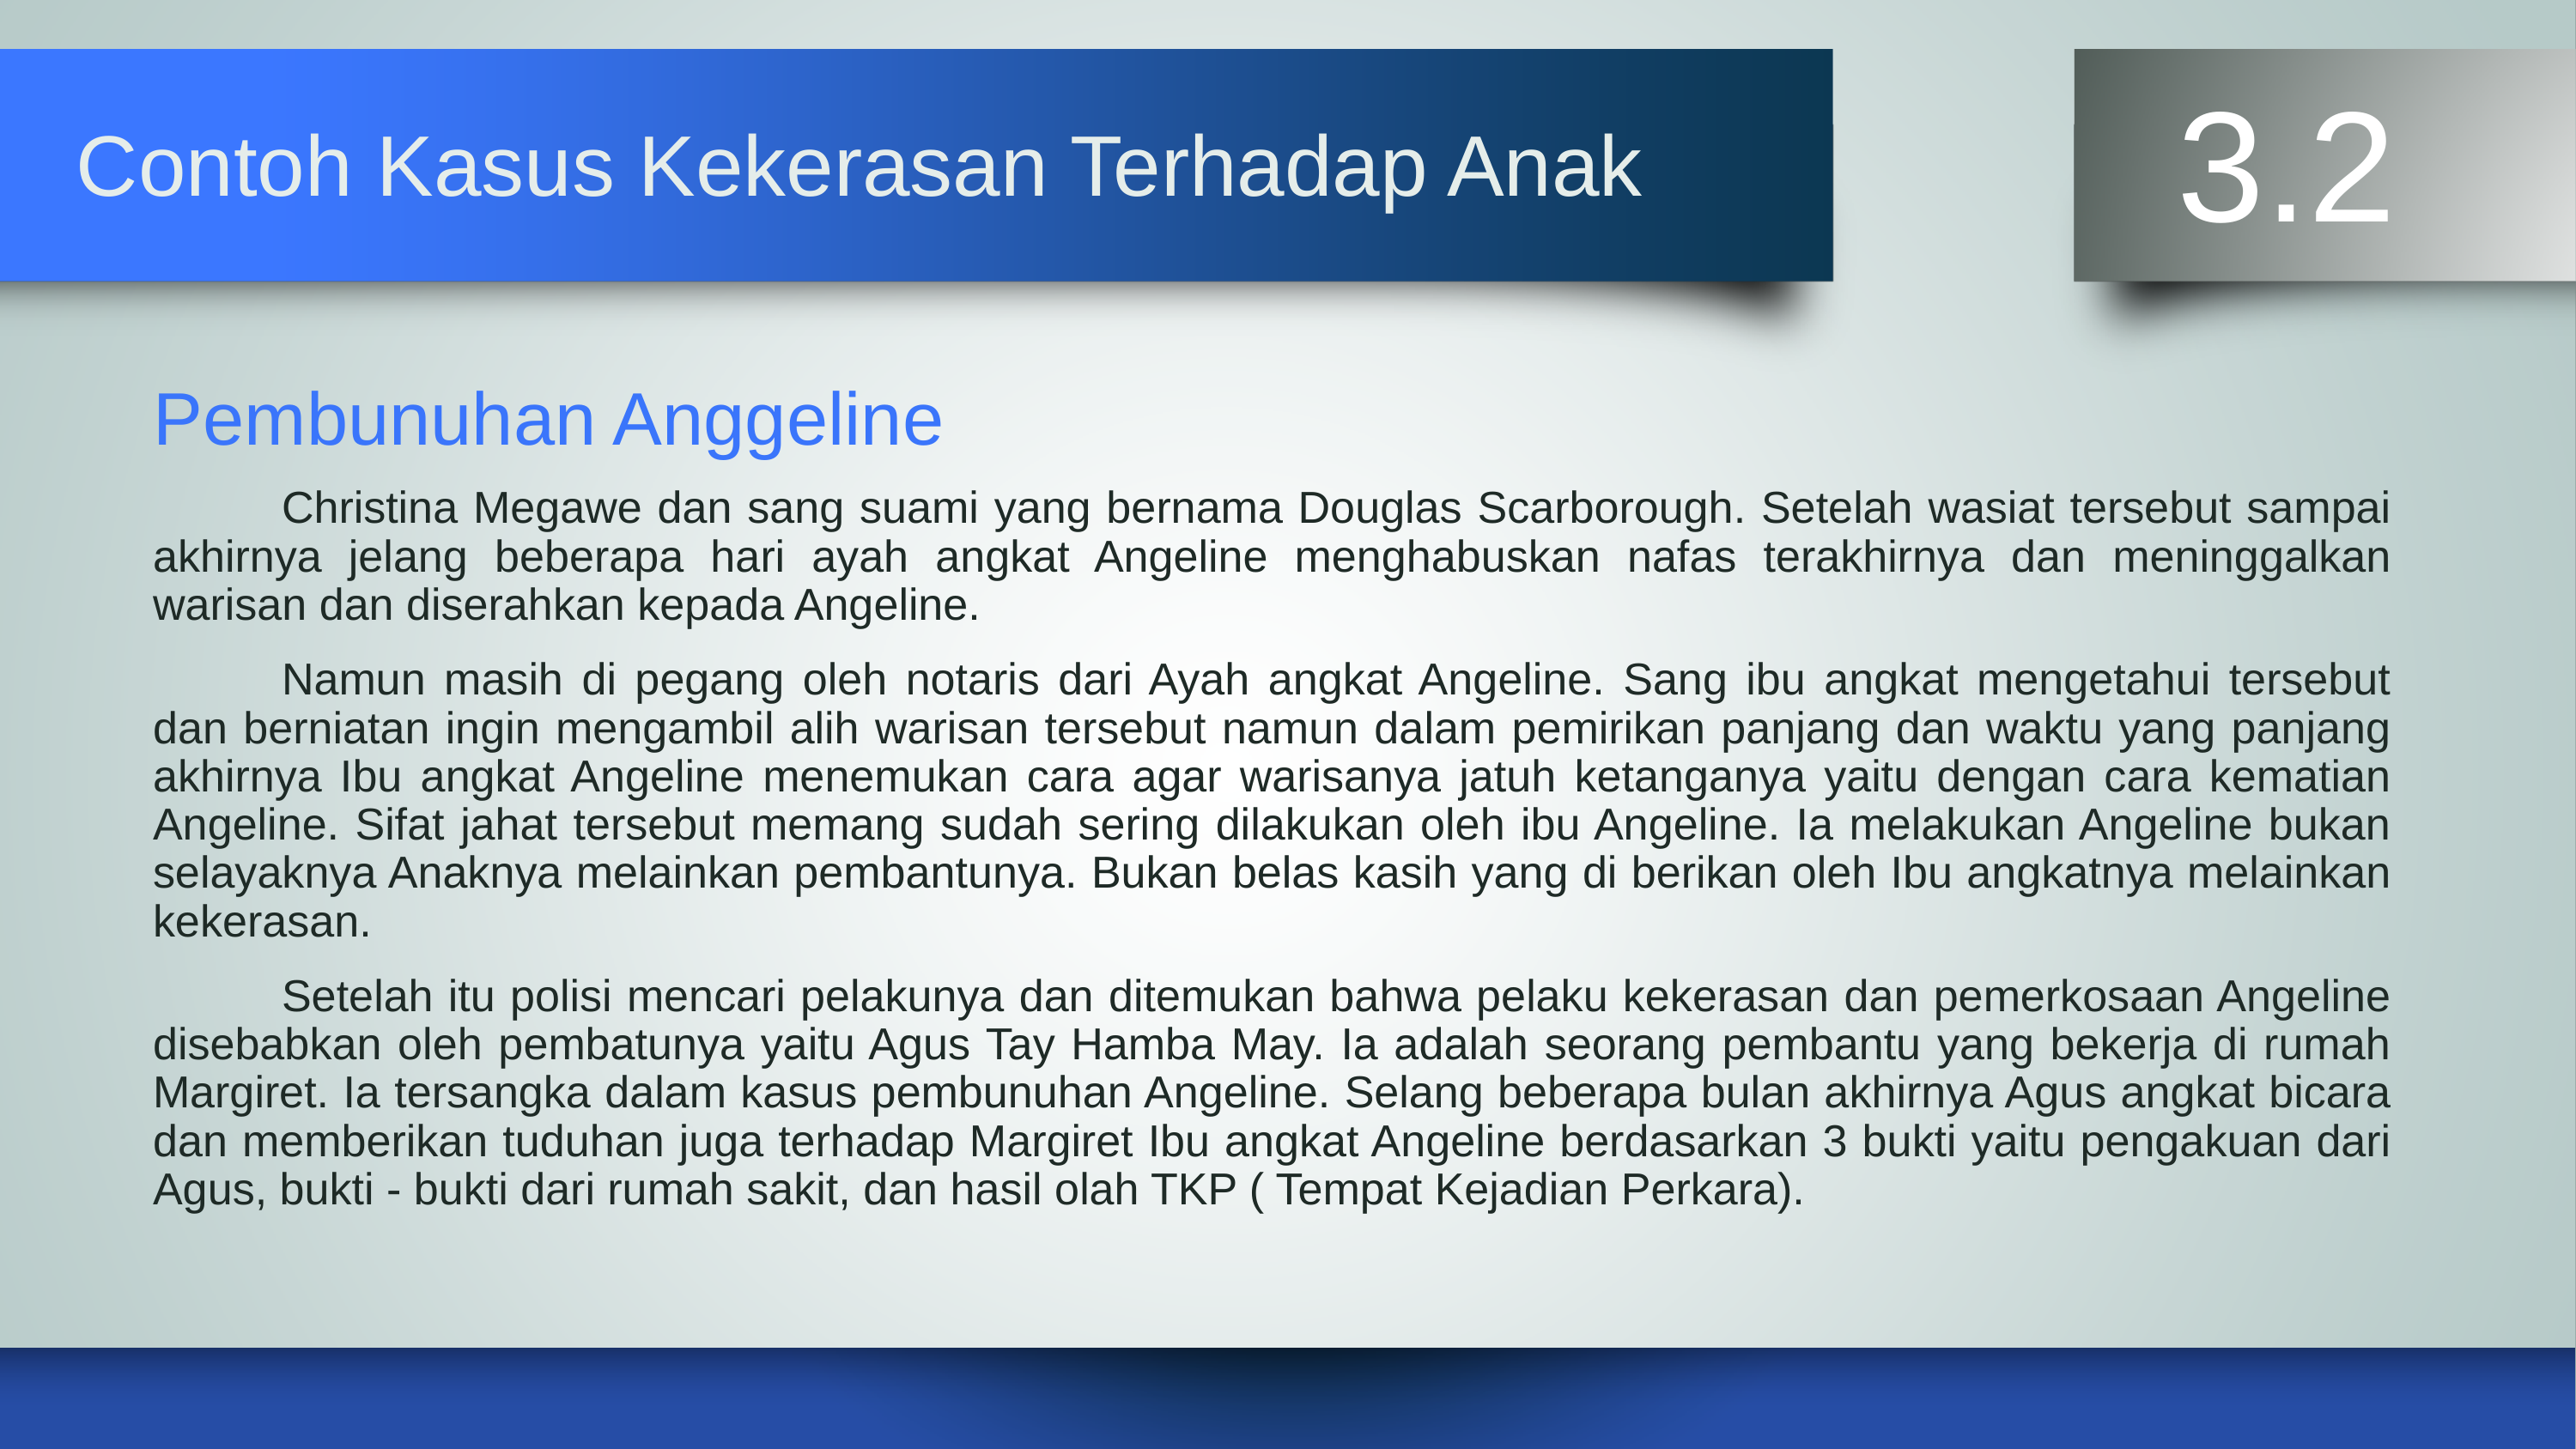

3.2
# Contoh Kasus Kekerasan Terhadap Anak
Pembunuhan Anggeline
	Christina Megawe dan sang suami yang bernama Douglas Scarborough. Setelah wasiat tersebut sampai akhirnya jelang beberapa hari ayah angkat Angeline menghabuskan nafas terakhirnya dan meninggalkan warisan dan diserahkan kepada Angeline.
	Namun masih di pegang oleh notaris dari Ayah angkat Angeline. Sang ibu angkat mengetahui tersebut dan berniatan ingin mengambil alih warisan tersebut namun dalam pemirikan panjang dan waktu yang panjang akhirnya Ibu angkat Angeline menemukan cara agar warisanya jatuh ketanganya yaitu dengan cara kematian Angeline. Sifat jahat tersebut memang sudah sering dilakukan oleh ibu Angeline. Ia melakukan Angeline bukan selayaknya Anaknya melainkan pembantunya. Bukan belas kasih yang di berikan oleh Ibu angkatnya melainkan kekerasan.
	Setelah itu polisi mencari pelakunya dan ditemukan bahwa pelaku kekerasan dan pemerkosaan Angeline disebabkan oleh pembatunya yaitu Agus Tay Hamba May. Ia adalah seorang pembantu yang bekerja di rumah Margiret. Ia tersangka dalam kasus pembunuhan Angeline. Selang beberapa bulan akhirnya Agus angkat bicara dan memberikan tuduhan juga terhadap Margiret Ibu angkat Angeline berdasarkan 3 bukti yaitu pengakuan dari Agus, bukti - bukti dari rumah sakit, dan hasil olah TKP ( Tempat Kejadian Perkara).
KELOMPOK 2 Pelanggaran HAM Kekerasan Terhadap Anak(Pendidikan Pancasila)